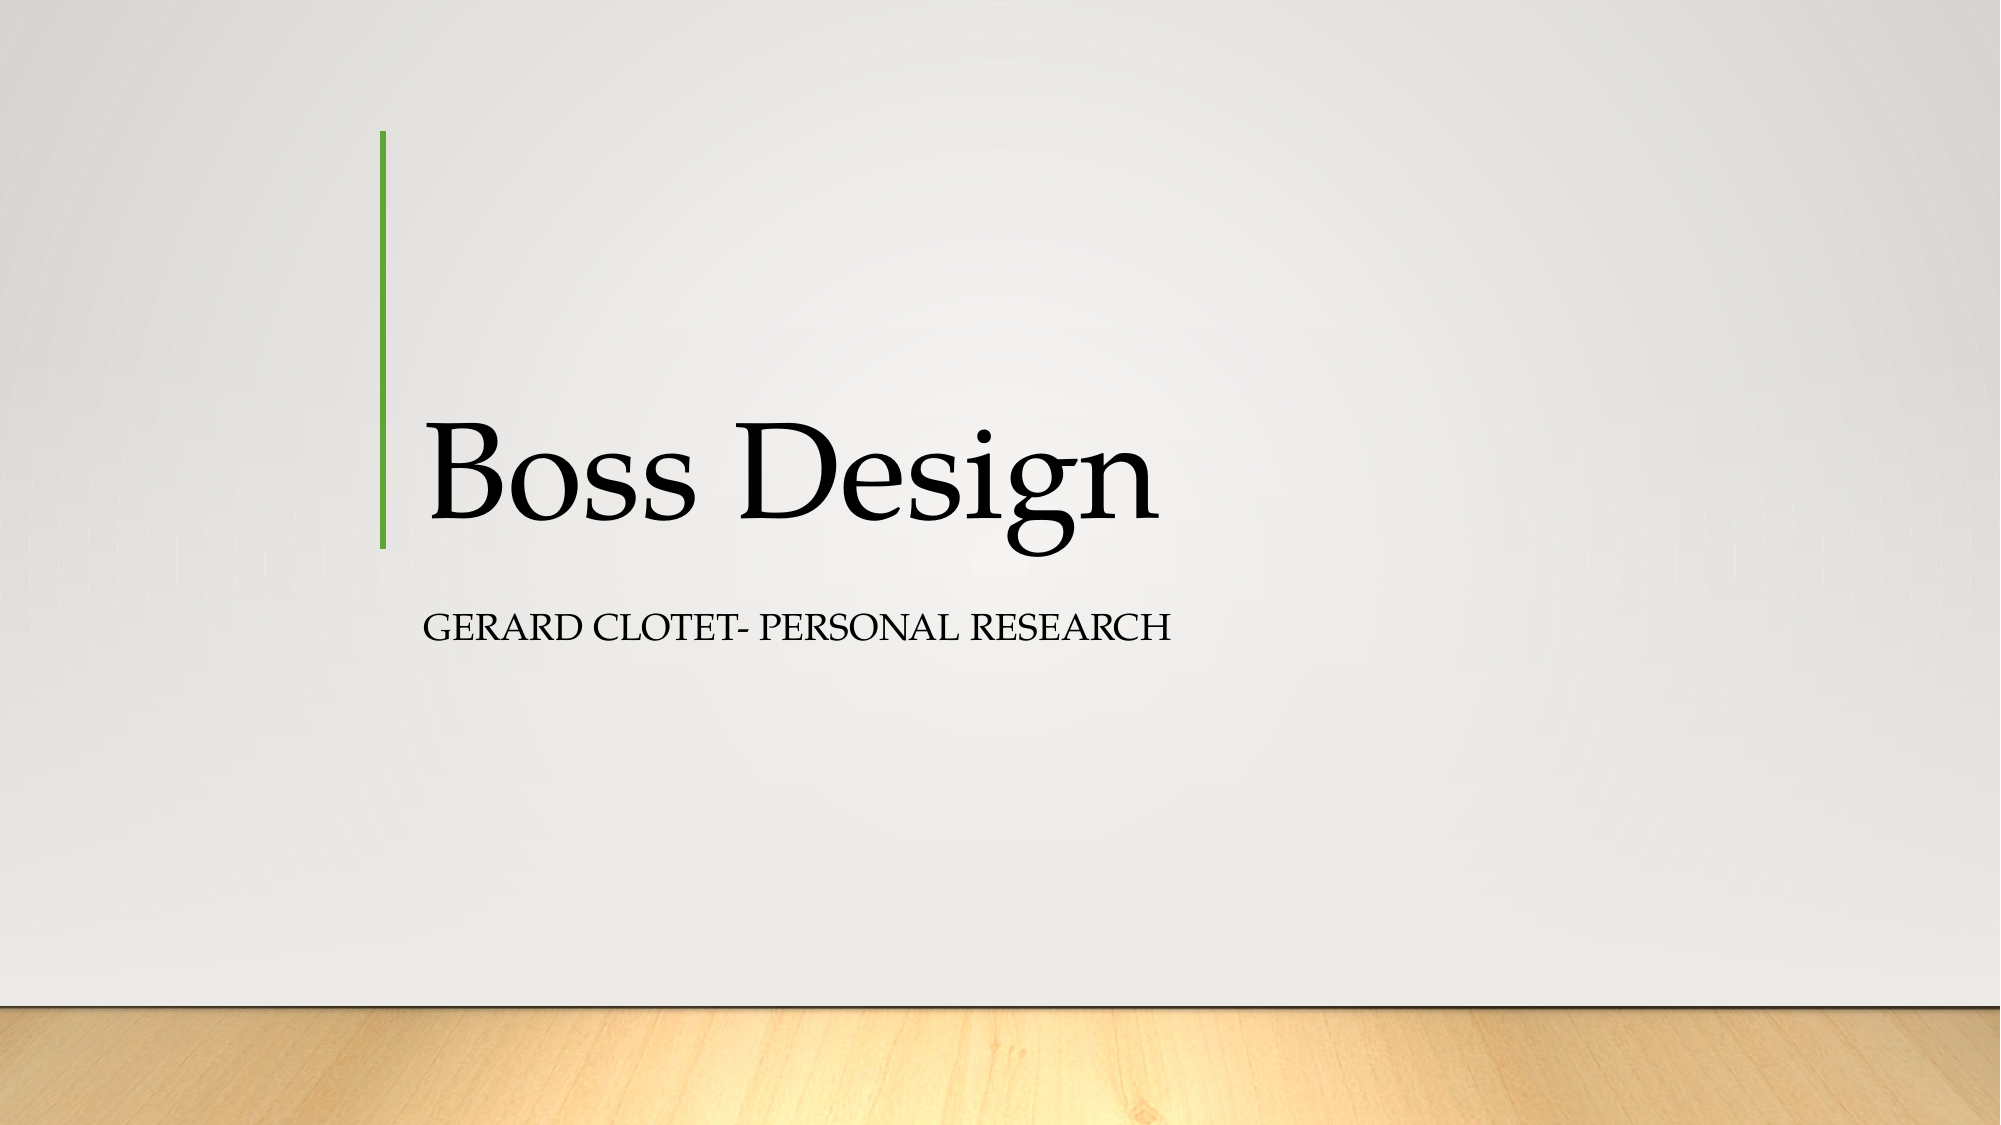

# Boss Design
Gerard CLOTET- PERSONAL RESEARCH